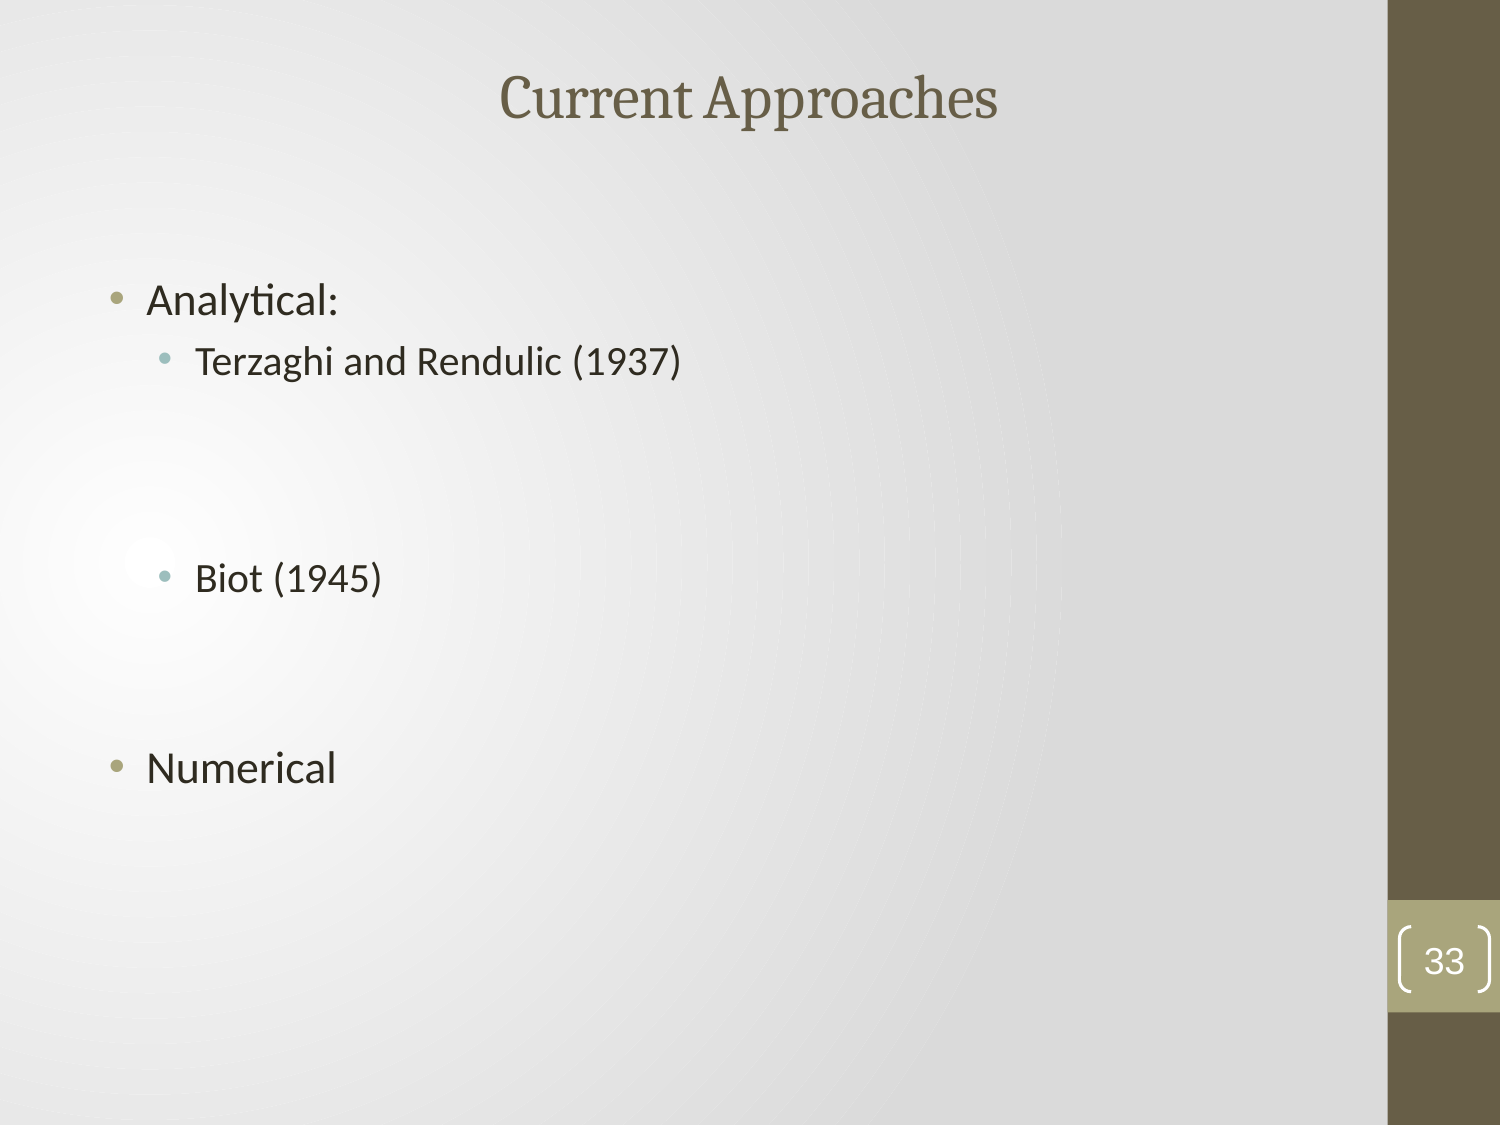

# Current Approaches
Analytical:
Terzaghi and Rendulic (1937)

Biot (1945)

Numerical
33